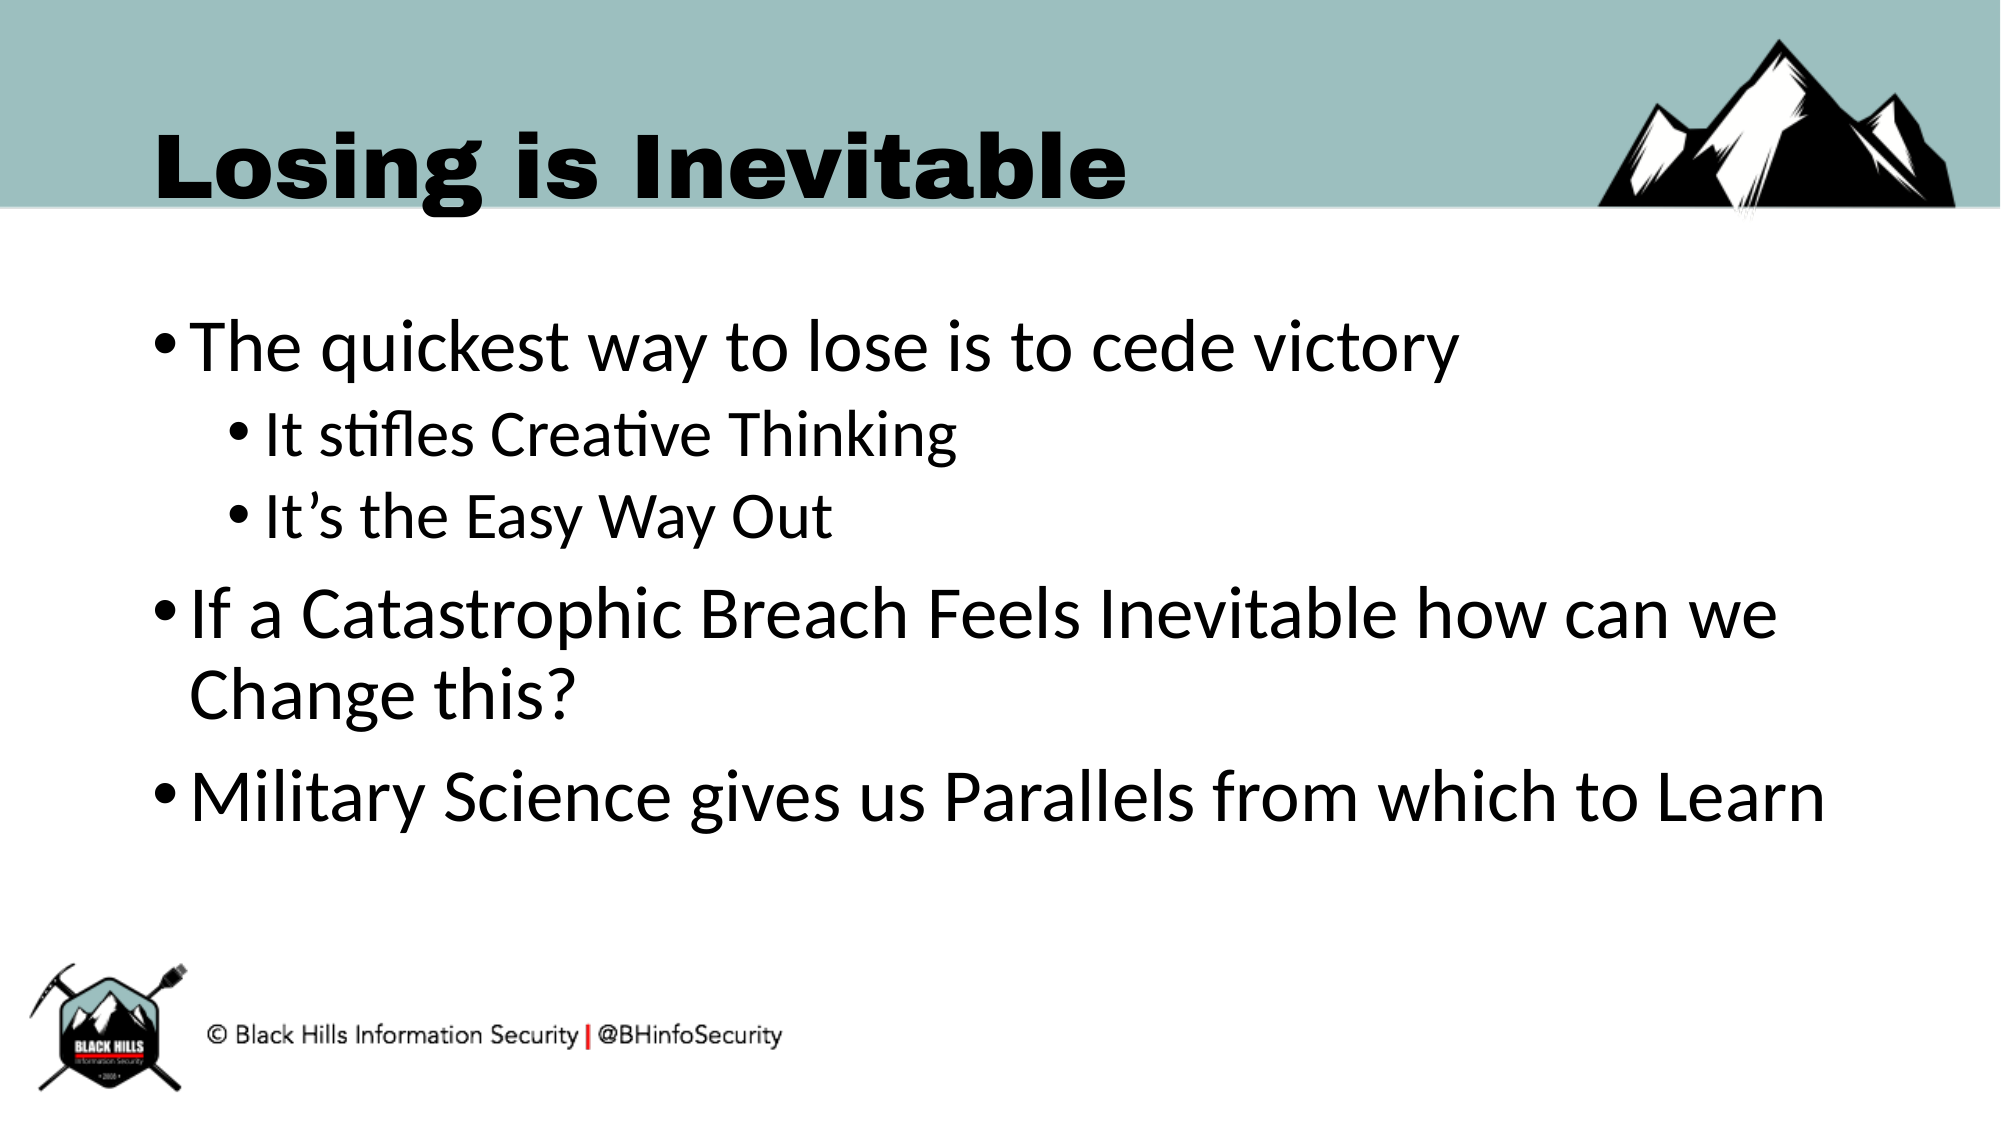

# Losing is Inevitable
The quickest way to lose is to cede victory
It stifles Creative Thinking
It’s the Easy Way Out
If a Catastrophic Breach Feels Inevitable how can we Change this?
Military Science gives us Parallels from which to Learn